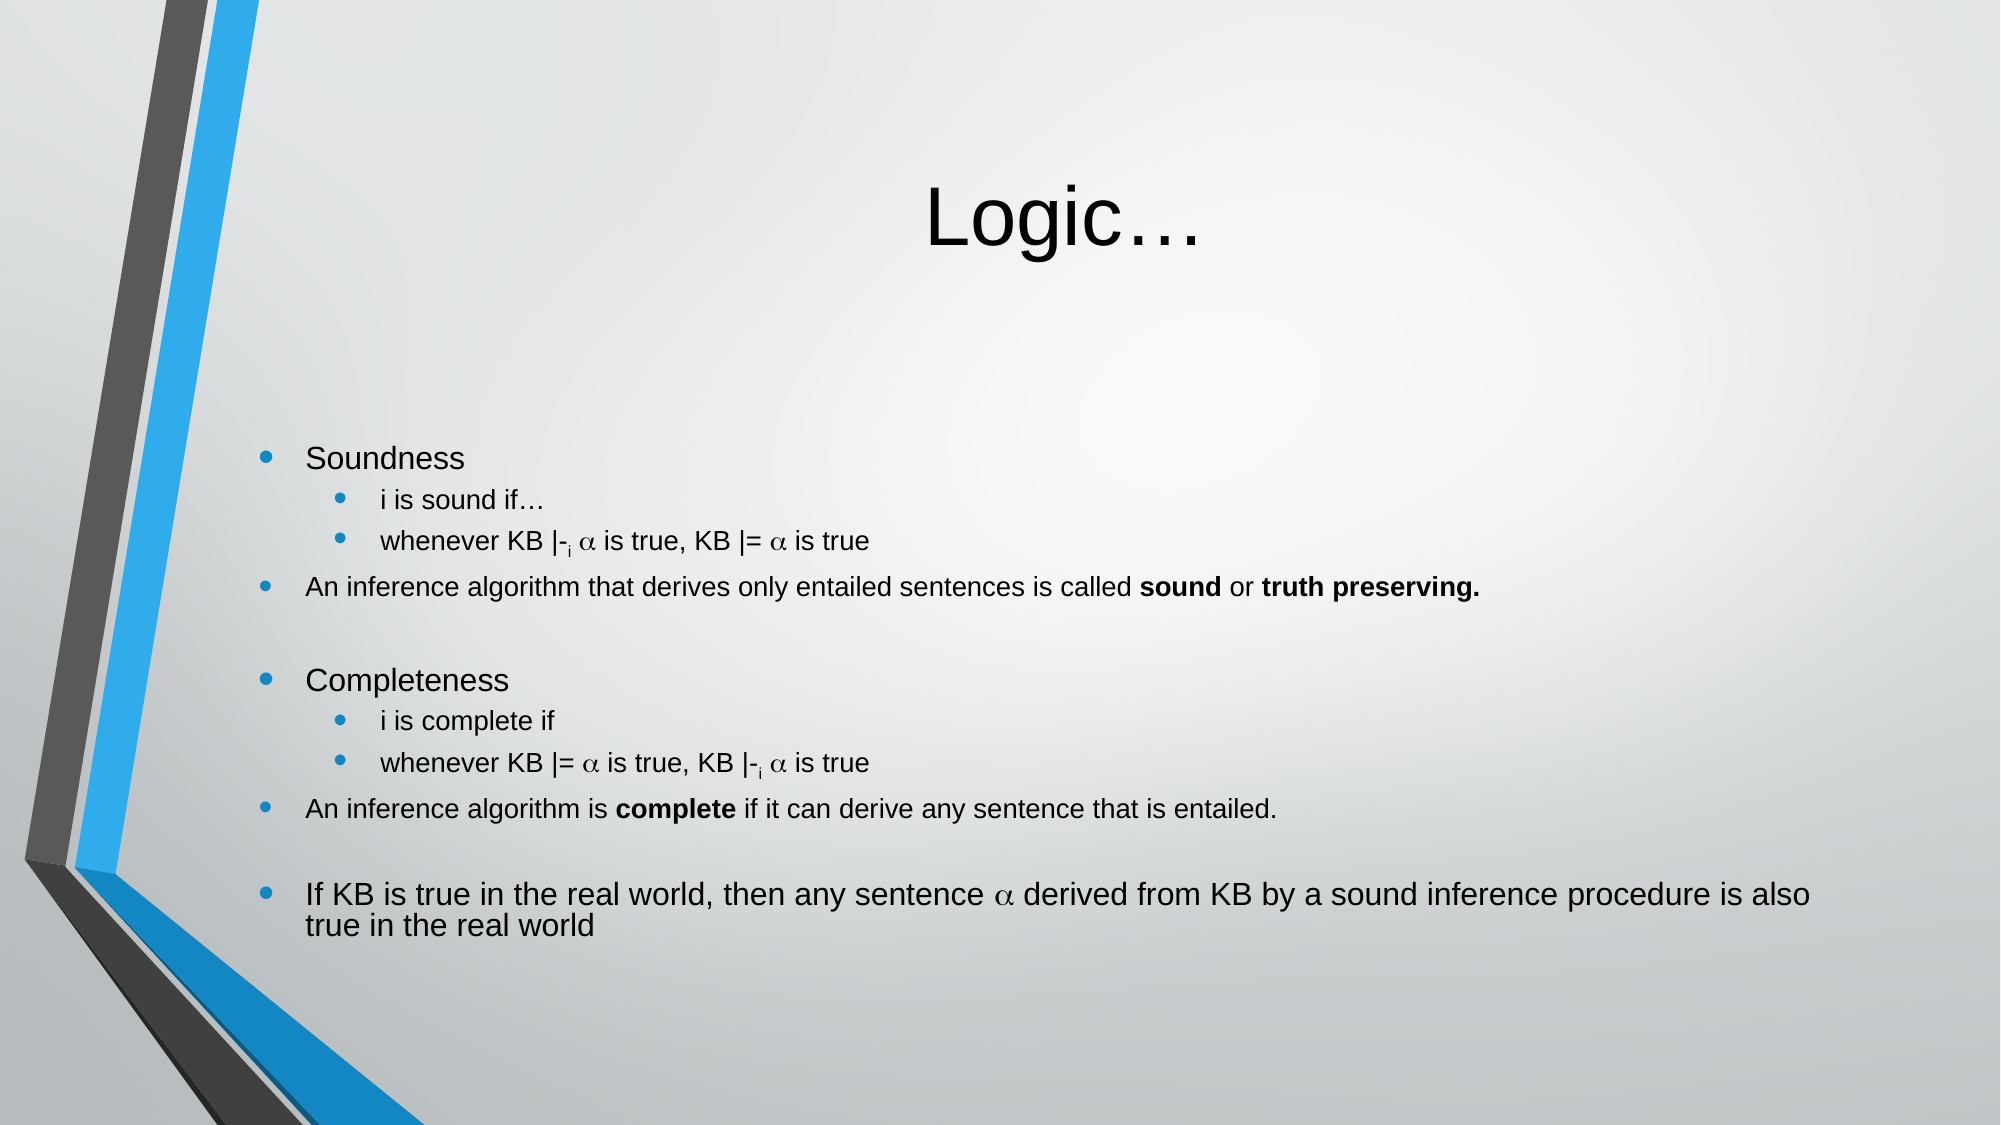

# Logic…
Soundness
i is sound if…
whenever KB |-i α is true, KB |= α is true
An inference algorithm that derives only entailed sentences is called sound or truth preserving.

Completeness
i is complete if
whenever KB |= α is true, KB |-i α is true
An inference algorithm is complete if it can derive any sentence that is entailed.

If KB is true in the real world, then any sentence α derived from KB by a sound inference procedure is also true in the real world